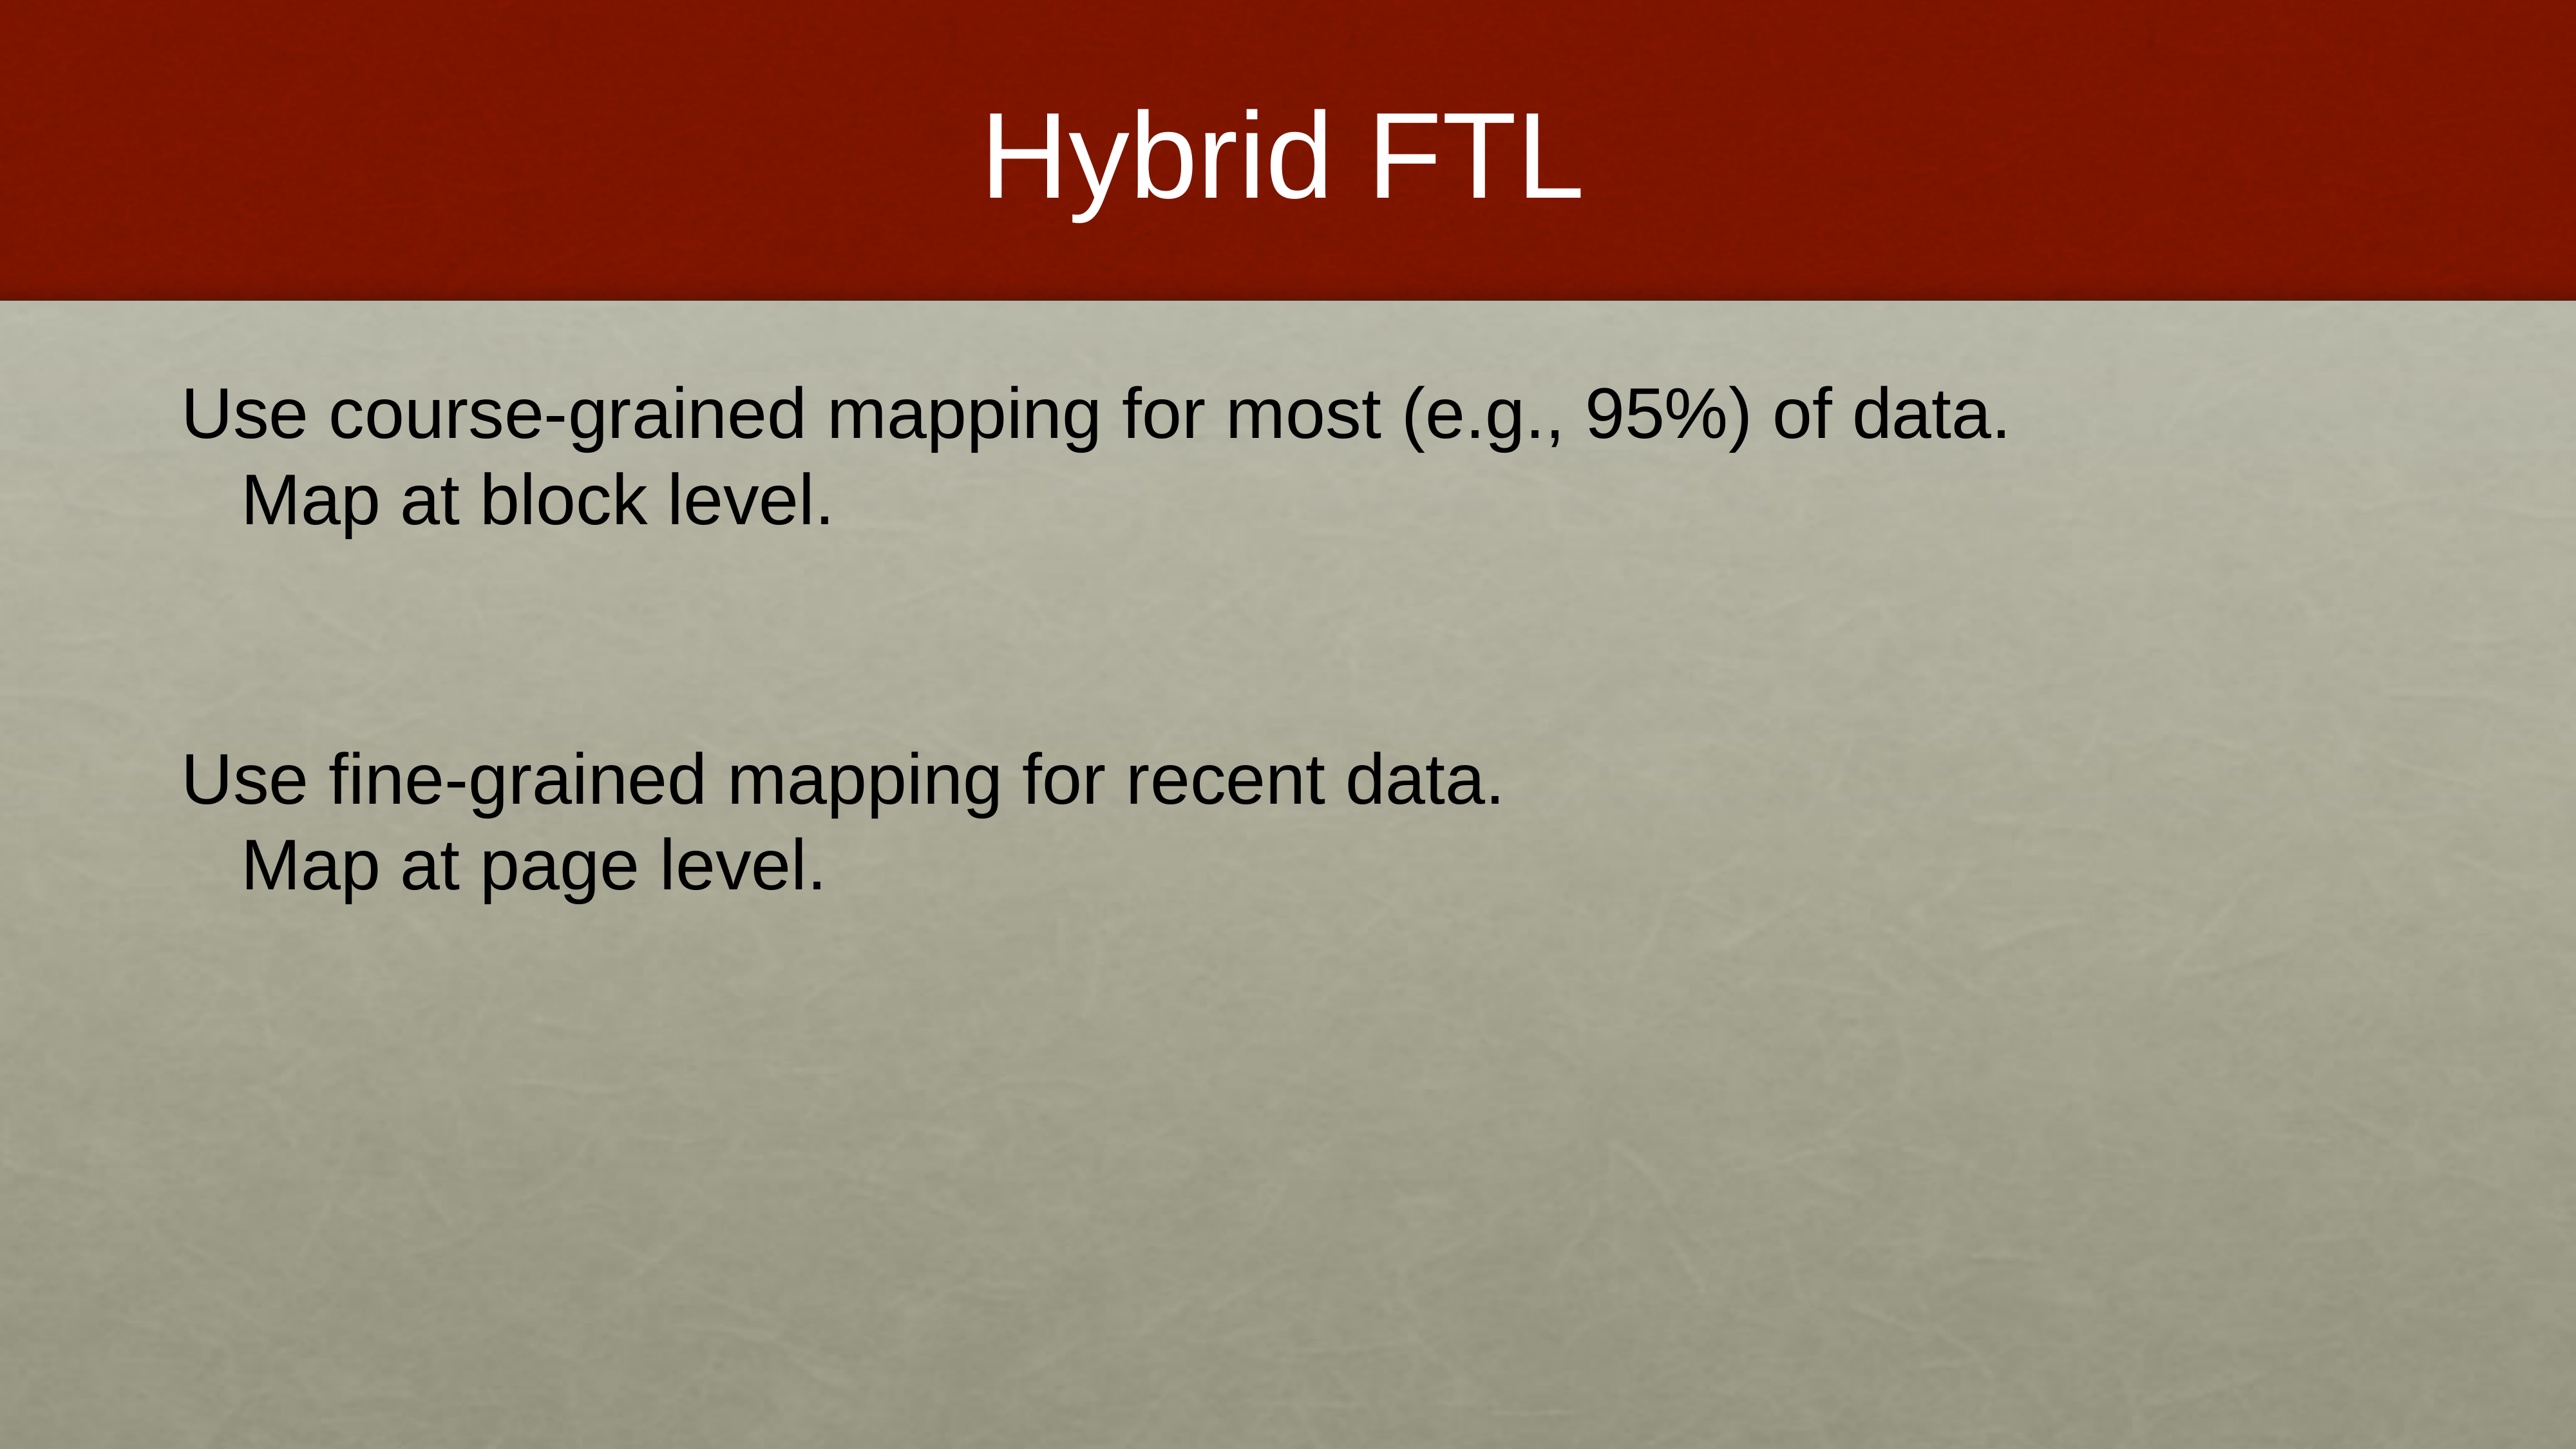

# Hybrid FTL
Use course-grained mapping for most (e.g., 95%) of data.
Map at block level.

Use fine-grained mapping for recent data.
Map at page level.